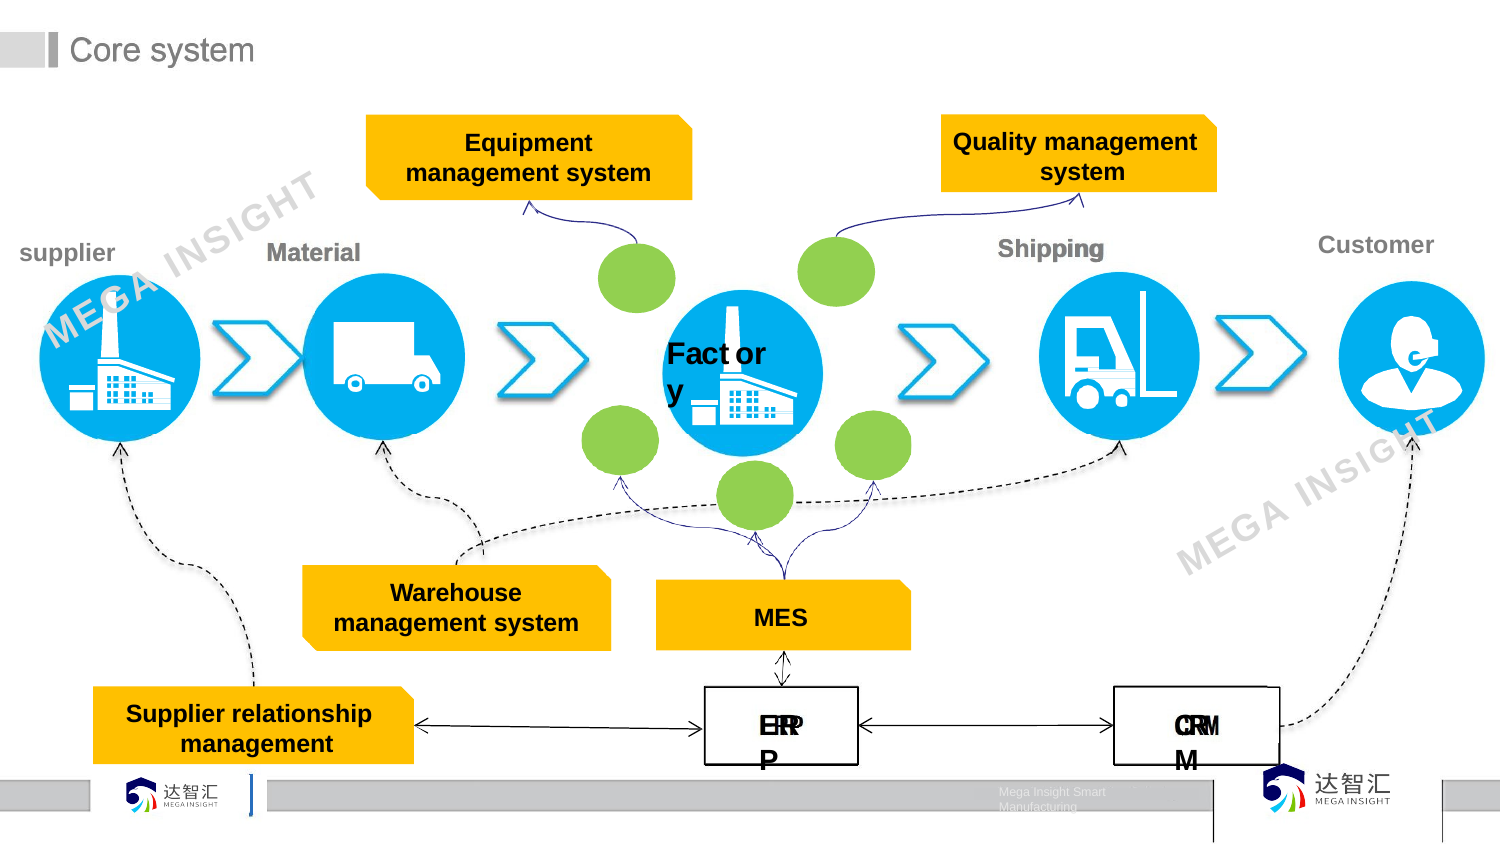

# Core system

Quality management  system
Equipment  management system

INSIGHT
Customer
Shipping
supplier
Material

MEGA

Factory

MEGA INSIGHT
Warehouse  management system

MES

Supplier relationship  management
CRM
ERP

Mega Insight Smart Manufacturing